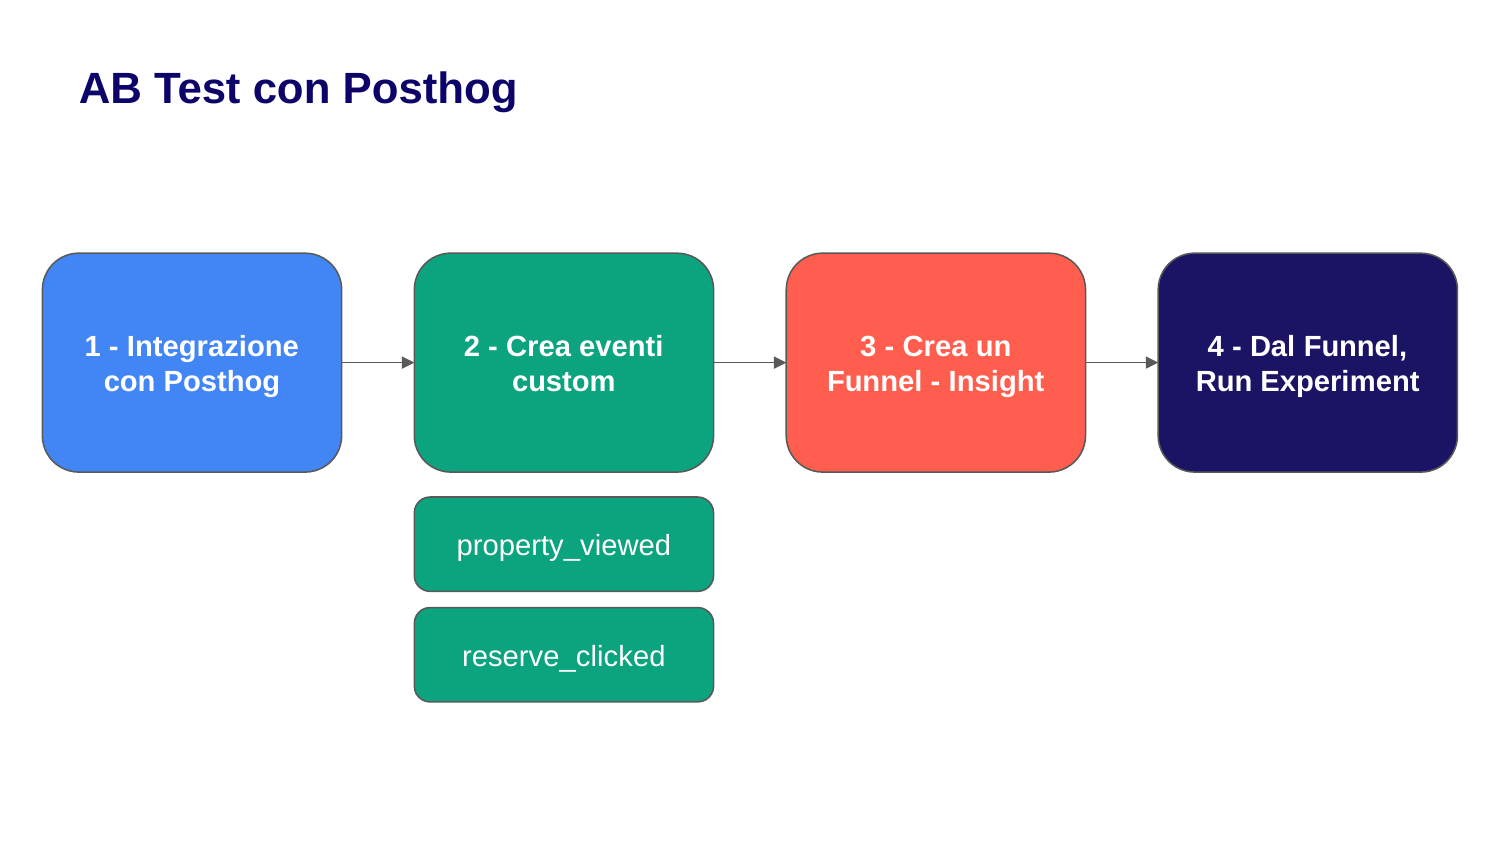

AB Test con Posthog
1 - Integrazione con Posthog
2 - Crea eventi custom
3 - Crea un Funnel - Insight
4 - Dal Funnel, Run Experiment
property_viewed
reserve_clicked